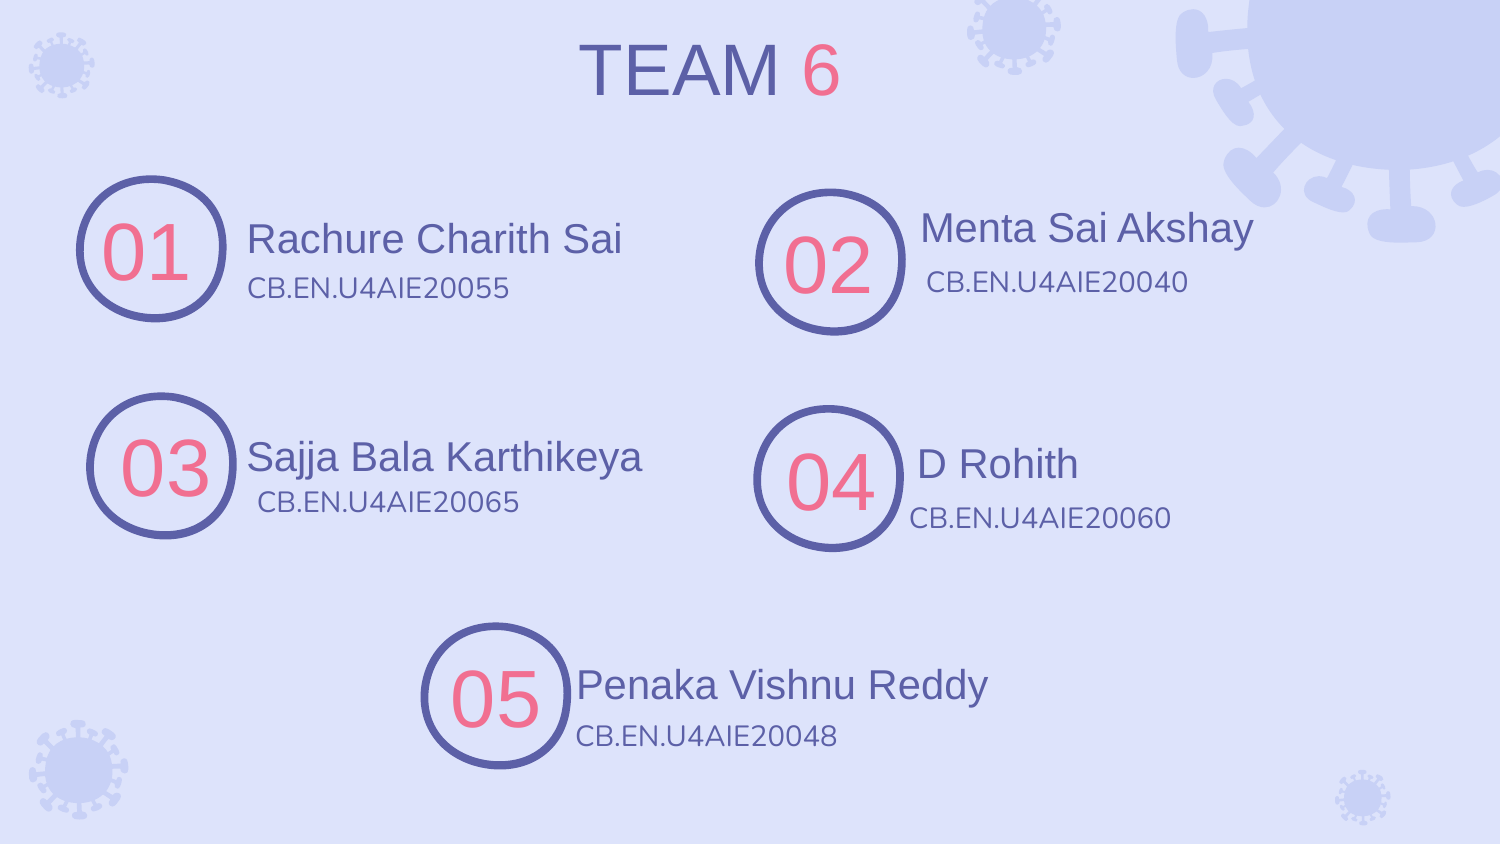

TEAM 6

01
Menta Sai Akshay
Rachure Charith Sai
02
CB.EN.U4AIE20040
CB.EN.U4AIE20055

03
Sajja Bala Karthikeya
04
D Rohith
CB.EN.U4AIE20065
CB.EN.U4AIE20060

05
Penaka Vishnu Reddy
CB.EN.U4AIE20048